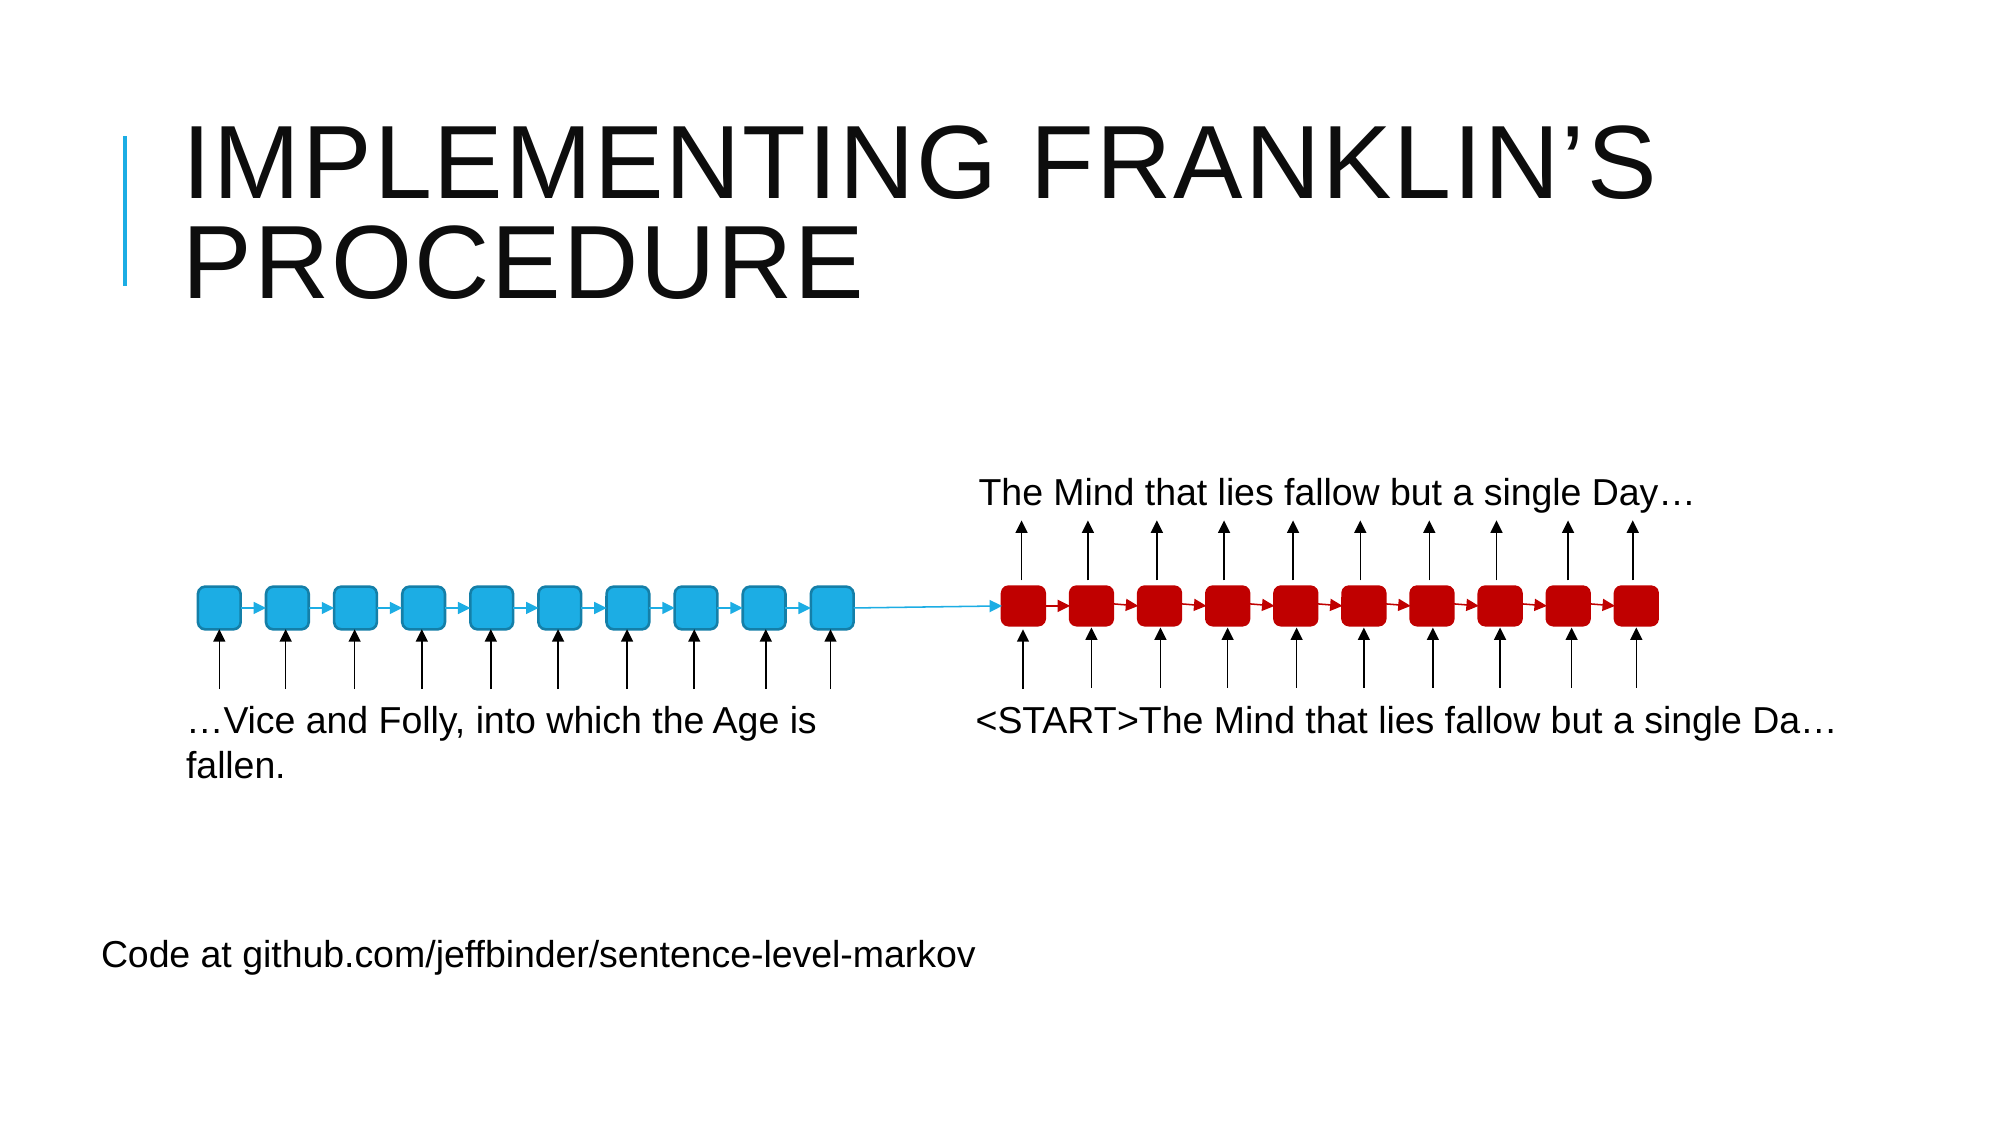

# Implementing Franklin’s Procedure
The Mind that lies fallow but a single Day…

…Vice and Folly, into which the Age is fallen.
<START>The Mind that lies fallow but a single Da…
Code at github.com/jeffbinder/sentence-level-markov